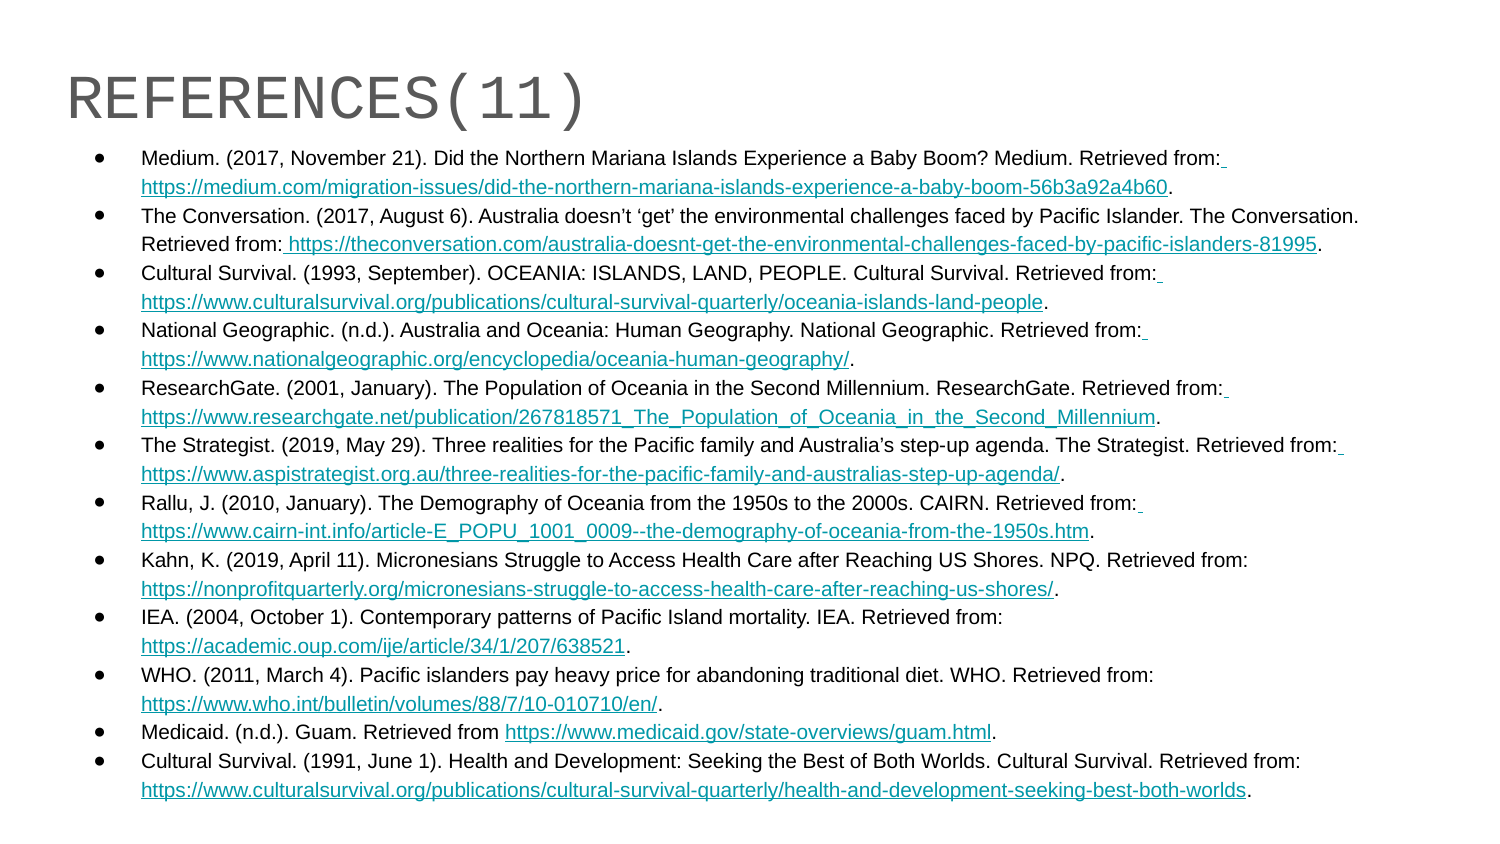

REFERENCES(11)
Medium. (2017, November 21). Did the Northern Mariana Islands Experience a Baby Boom? Medium. Retrieved from: https://medium.com/migration-issues/did-the-northern-mariana-islands-experience-a-baby-boom-56b3a92a4b60.
The Conversation. (2017, August 6). Australia doesn’t ‘get’ the environmental challenges faced by Pacific Islander. The Conversation. Retrieved from: https://theconversation.com/australia-doesnt-get-the-environmental-challenges-faced-by-pacific-islanders-81995.
Cultural Survival. (1993, September). OCEANIA: ISLANDS, LAND, PEOPLE. Cultural Survival. Retrieved from: https://www.culturalsurvival.org/publications/cultural-survival-quarterly/oceania-islands-land-people.
National Geographic. (n.d.). Australia and Oceania: Human Geography. National Geographic. Retrieved from: https://www.nationalgeographic.org/encyclopedia/oceania-human-geography/.
ResearchGate. (2001, January). The Population of Oceania in the Second Millennium. ResearchGate. Retrieved from: https://www.researchgate.net/publication/267818571_The_Population_of_Oceania_in_the_Second_Millennium.
The Strategist. (2019, May 29). Three realities for the Pacific family and Australia’s step-up agenda. The Strategist. Retrieved from: https://www.aspistrategist.org.au/three-realities-for-the-pacific-family-and-australias-step-up-agenda/.
Rallu, J. (2010, January). The Demography of Oceania from the 1950s to the 2000s. CAIRN. Retrieved from: https://www.cairn-int.info/article-E_POPU_1001_0009--the-demography-of-oceania-from-the-1950s.htm.
Kahn, K. (2019, April 11). Micronesians Struggle to Access Health Care after Reaching US Shores. NPQ. Retrieved from: https://nonprofitquarterly.org/micronesians-struggle-to-access-health-care-after-reaching-us-shores/.
IEA. (2004, October 1). Contemporary patterns of Pacific Island mortality. IEA. Retrieved from: https://academic.oup.com/ije/article/34/1/207/638521.
WHO. (2011, March 4). Pacific islanders pay heavy price for abandoning traditional diet. WHO. Retrieved from: https://www.who.int/bulletin/volumes/88/7/10-010710/en/.
Medicaid. (n.d.). Guam. Retrieved from https://www.medicaid.gov/state-overviews/guam.html.
Cultural Survival. (1991, June 1). Health and Development: Seeking the Best of Both Worlds. Cultural Survival. Retrieved from: https://www.culturalsurvival.org/publications/cultural-survival-quarterly/health-and-development-seeking-best-both-worlds.